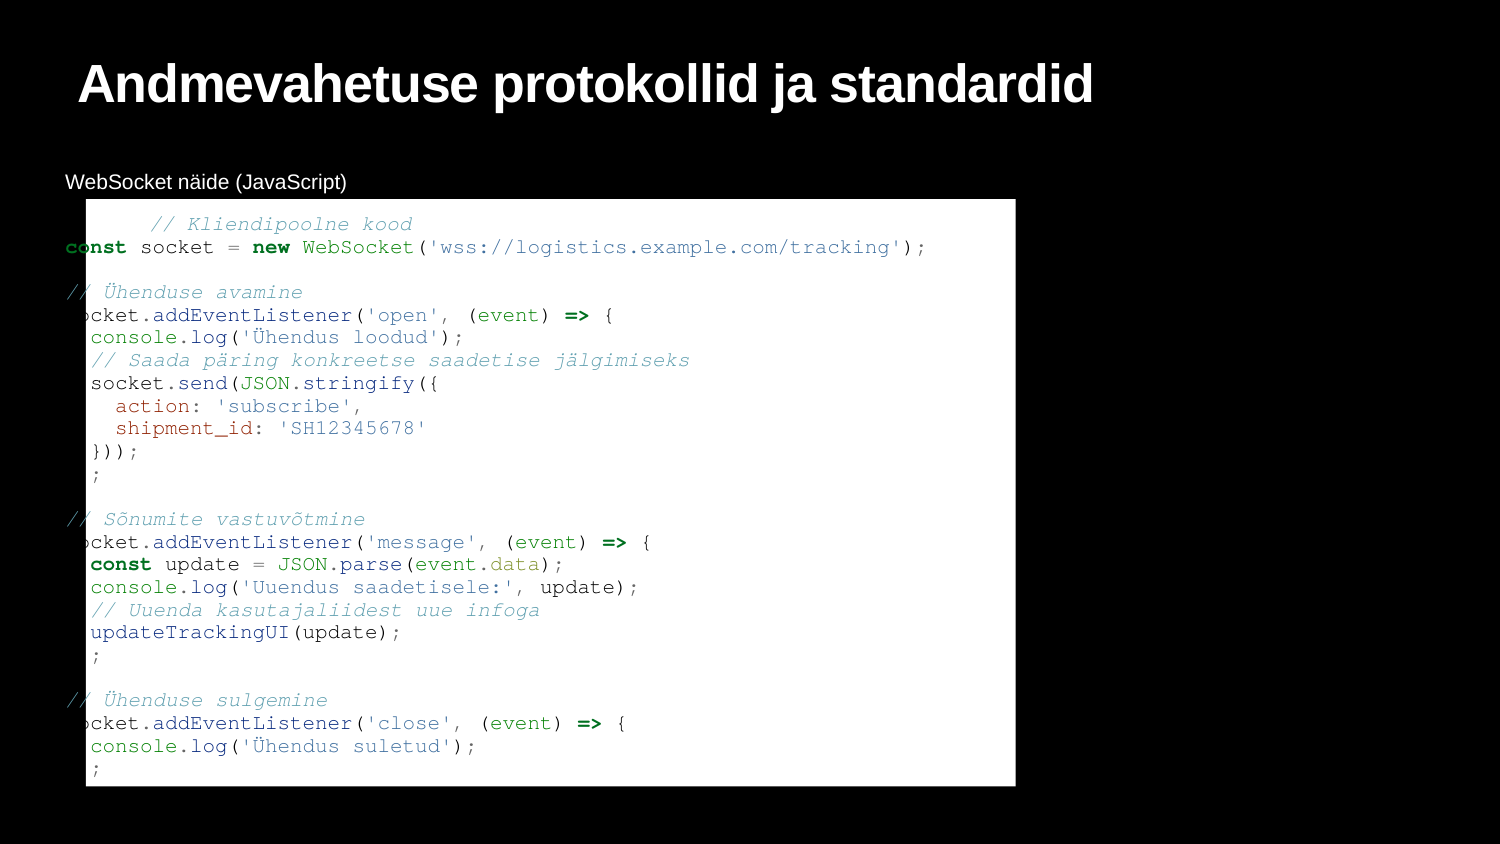

# Andmevahetuse protokollid ja standardid
WebSocket näide (JavaScript)
// Kliendipoolne kood
const socket = new WebSocket('wss://logistics.example.com/tracking');
// Ühenduse avamine
socket.addEventListener('open', (event) => {
  console.log('Ühendus loodud');
  // Saada päring konkreetse saadetise jälgimiseks
  socket.send(JSON.stringify({
    action: 'subscribe',
    shipment_id: 'SH12345678'
  }));
});
// Sõnumite vastuvõtmine
socket.addEventListener('message', (event) => {
  const update = JSON.parse(event.data);
  console.log('Uuendus saadetisele:', update);
  // Uuenda kasutajaliidest uue infoga
  updateTrackingUI(update);
});
// Ühenduse sulgemine
socket.addEventListener('close', (event) => {
  console.log('Ühendus suletud');
});